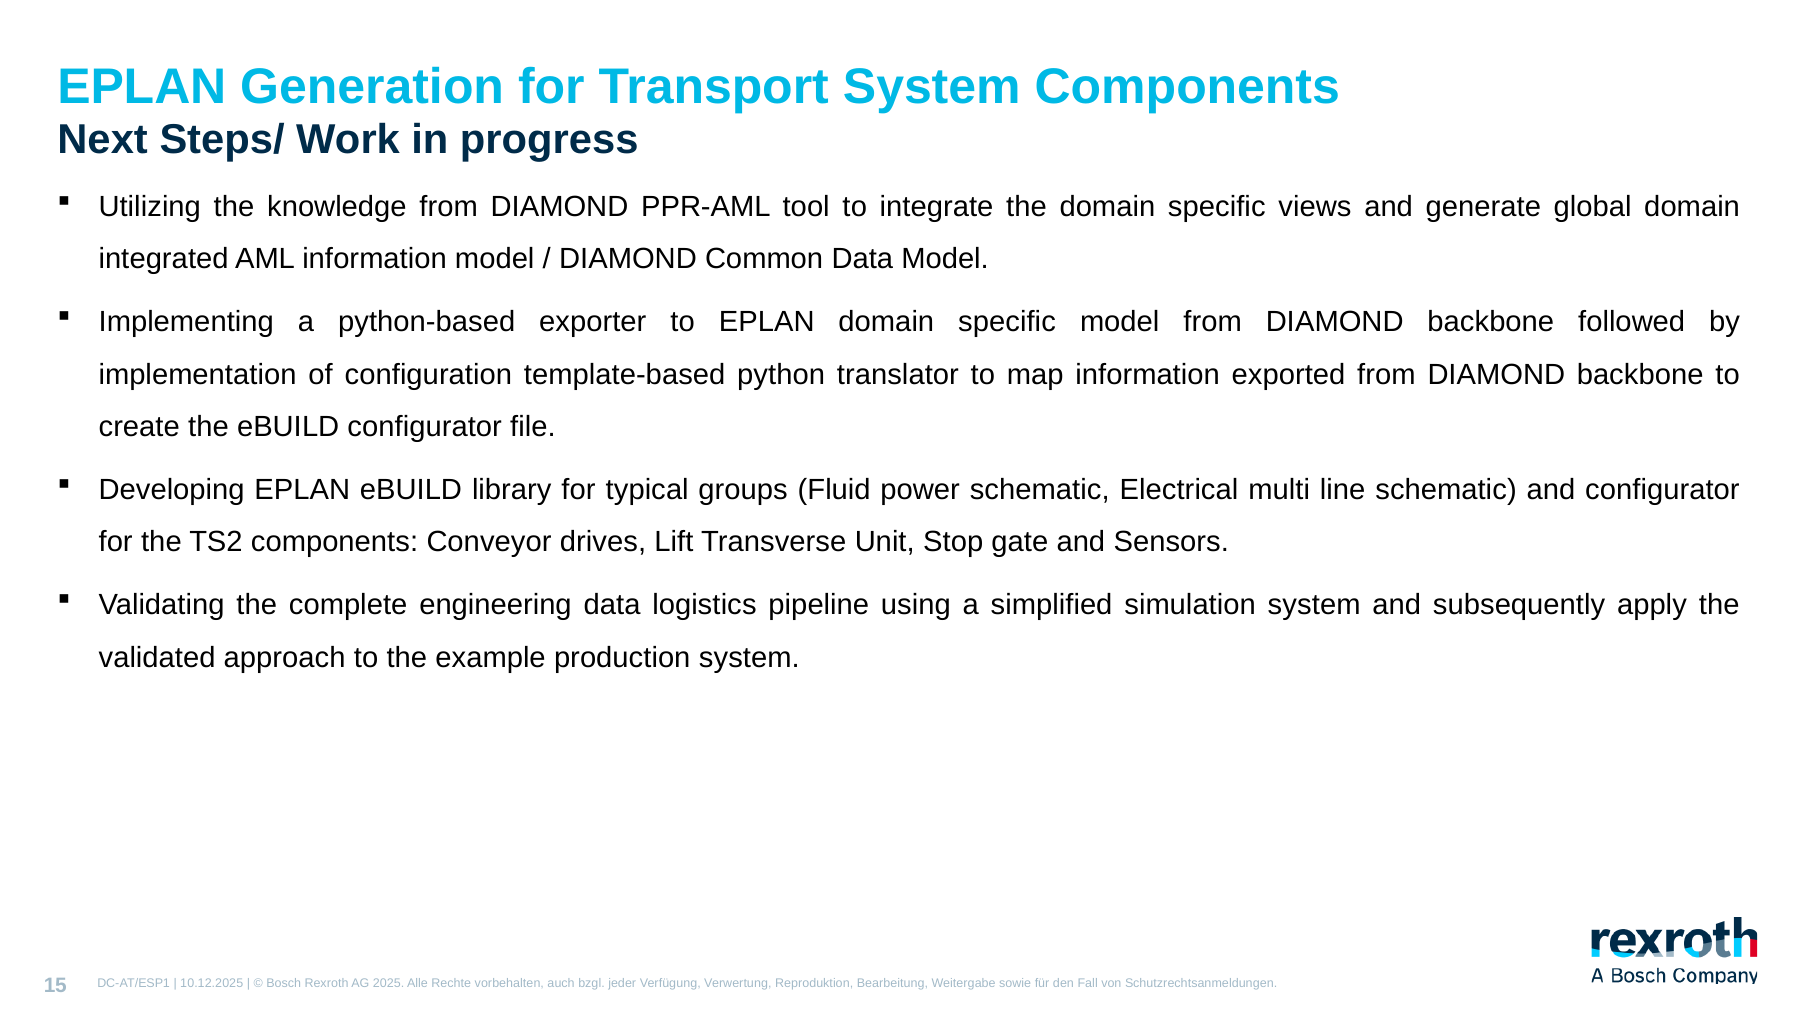

EPLAN Generation for Transport System Components
Next Steps/ Work in progress
Utilizing the knowledge from DIAMOND PPR-AML tool to integrate the domain specific views and generate global domain integrated AML information model / DIAMOND Common Data Model.
Implementing a python-based exporter to EPLAN domain specific model from DIAMOND backbone followed by implementation of configuration template-based python translator to map information exported from DIAMOND backbone to create the eBUILD configurator file.
Developing EPLAN eBUILD library for typical groups (Fluid power schematic, Electrical multi line schematic) and configurator for the TS2 components: Conveyor drives, Lift Transverse Unit, Stop gate and Sensors.
Validating the complete engineering data logistics pipeline using a simplified simulation system and subsequently apply the validated approach to the example production system.

15